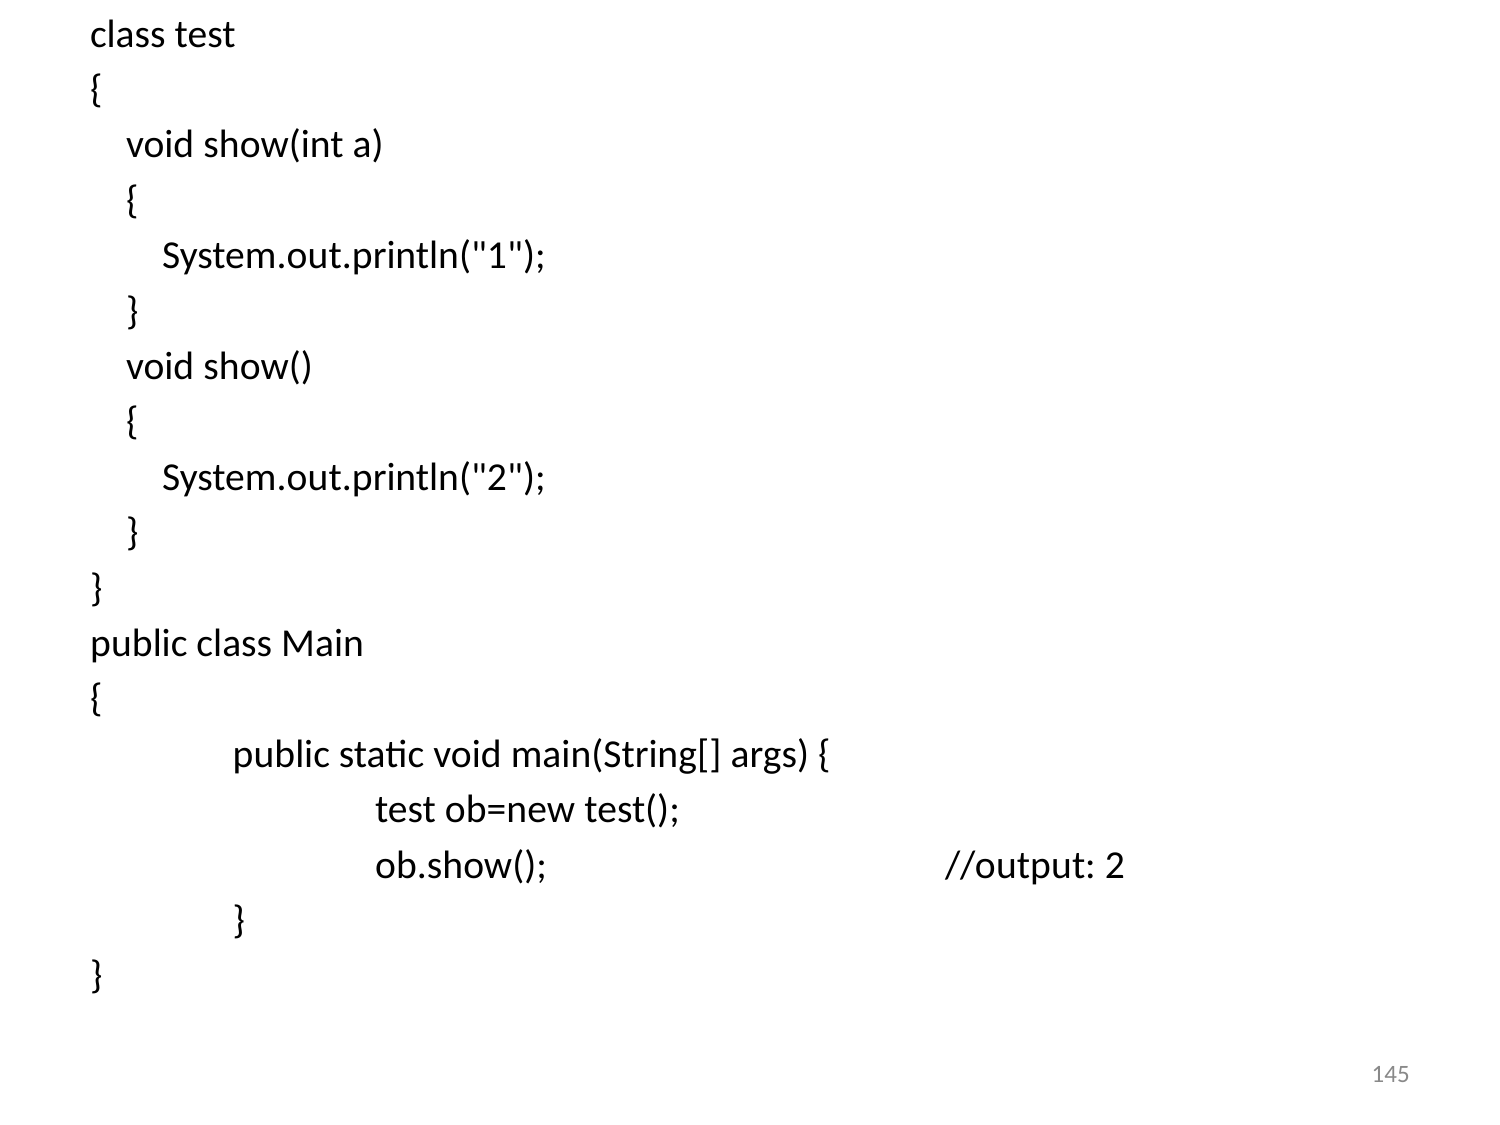

class test
{
    void show(int a)
    {
        System.out.println("1");
    }
    void show()
    {
        System.out.println("2");
    }
}
public class Main
{
	public static void main(String[] args) {
		test ob=new test();
		ob.show();			//output: 2
	}
}
145